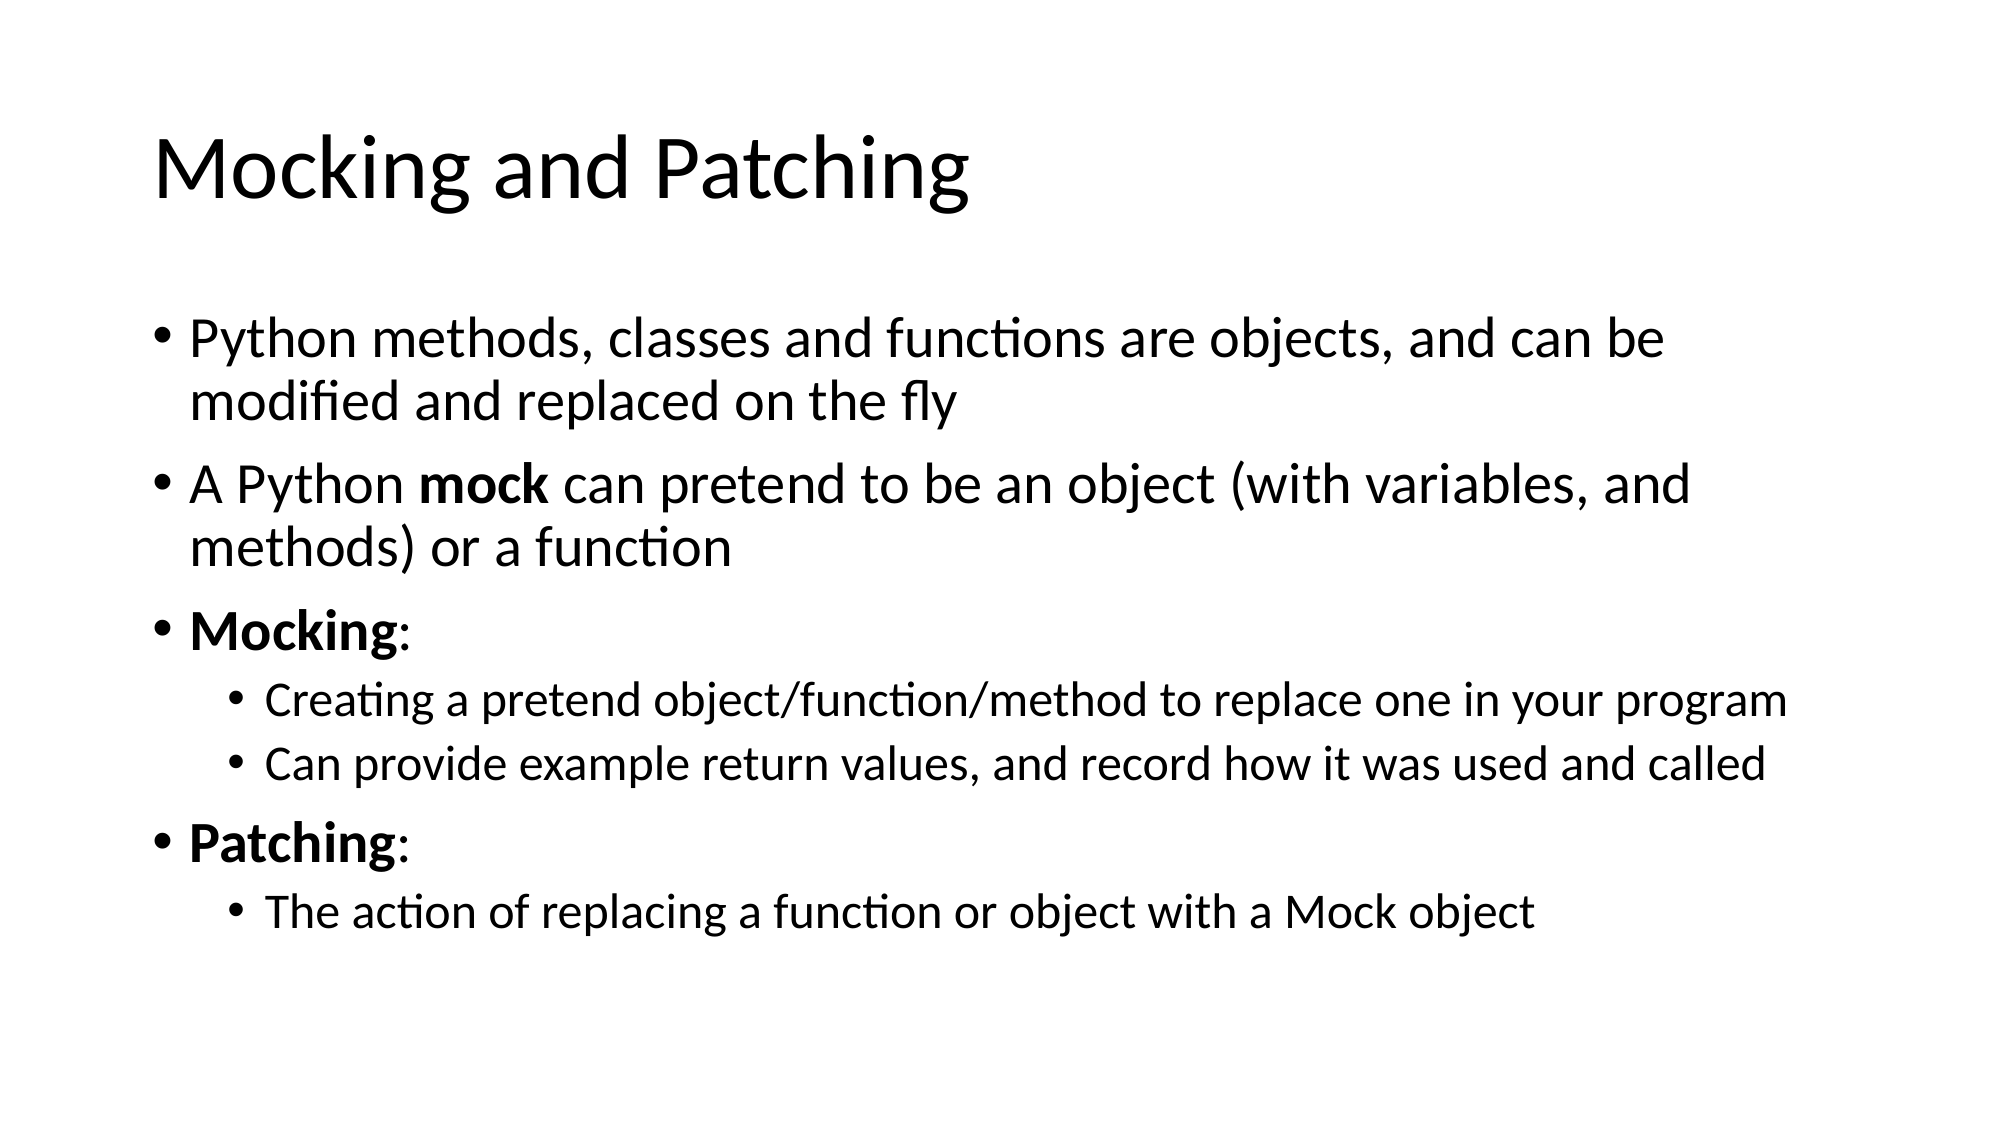

# Mocking and Patching
Python methods, classes and functions are objects, and can be modified and replaced on the fly
A Python mock can pretend to be an object (with variables, and methods) or a function
Mocking:
Creating a pretend object/function/method to replace one in your program
Can provide example return values, and record how it was used and called
Patching:
The action of replacing a function or object with a Mock object